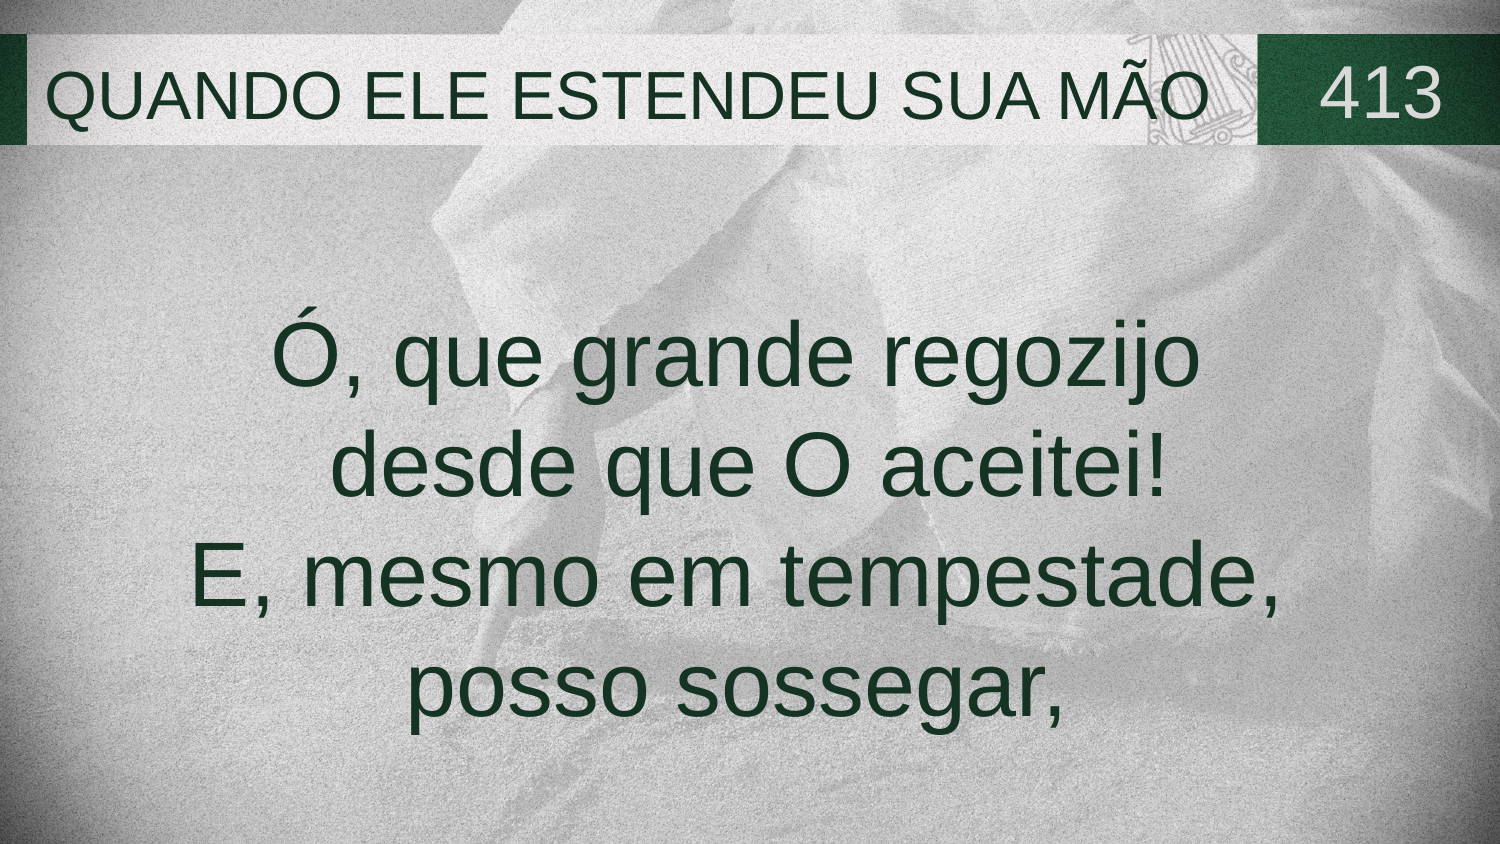

# QUANDO ELE ESTENDEU SUA MÃO
413
Ó, que grande regozijo
desde que O aceitei!
E, mesmo em tempestade,
posso sossegar,